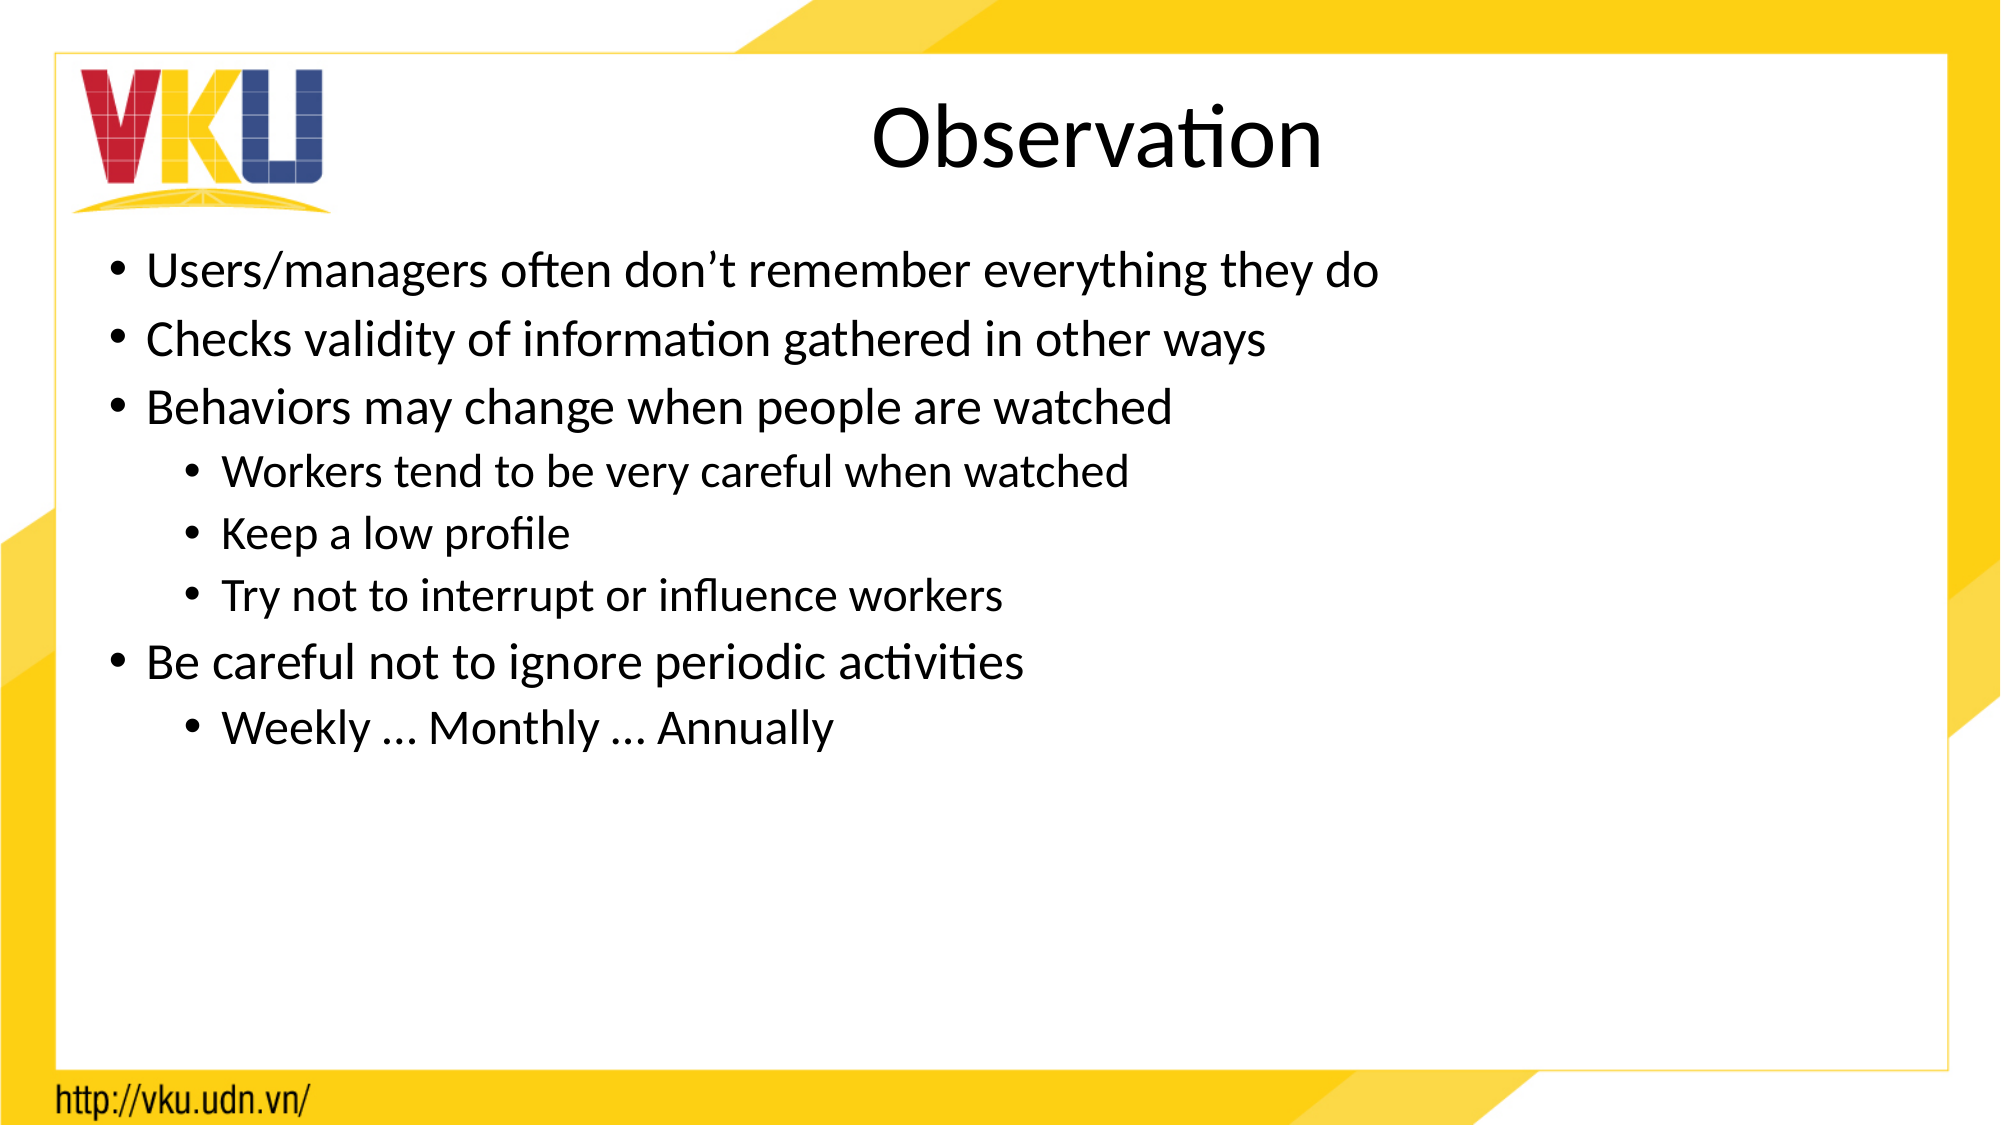

# Observation
Users/managers often don’t remember everything they do
Checks validity of information gathered in other ways
Behaviors may change when people are watched
Workers tend to be very careful when watched
Keep a low profile
Try not to interrupt or influence workers
Be careful not to ignore periodic activities
Weekly … Monthly … Annually